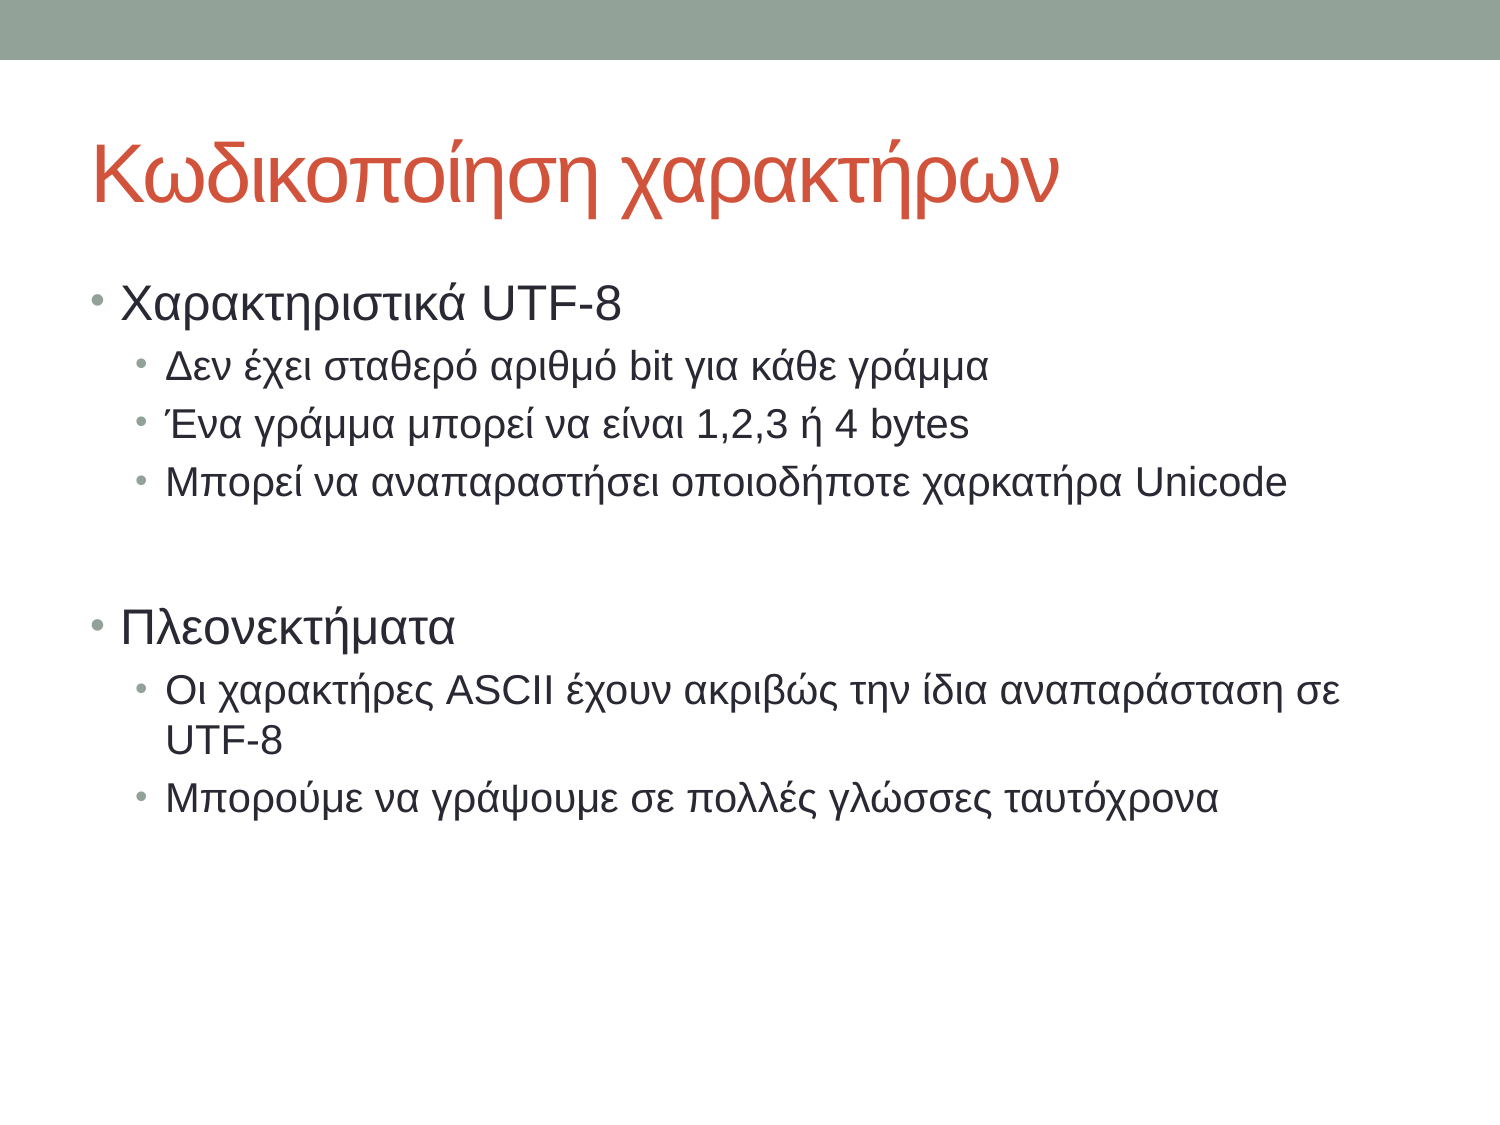

# Κωδικοποίηση χαρακτήρων
Χαρακτηριστικά UTF-8
Δεν έχει σταθερό αριθμό bit για κάθε γράμμα
Ένα γράμμα μπορεί να είναι 1,2,3 ή 4 bytes
Μπορεί να αναπαραστήσει οποιοδήποτε χαρκατήρα Unicode

Πλεονεκτήματα
Οι χαρακτήρες ASCII έχουν ακριβώς την ίδια αναπαράσταση σε UTF-8
Μπορούμε να γράψουμε σε πολλές γλώσσες ταυτόχρονα